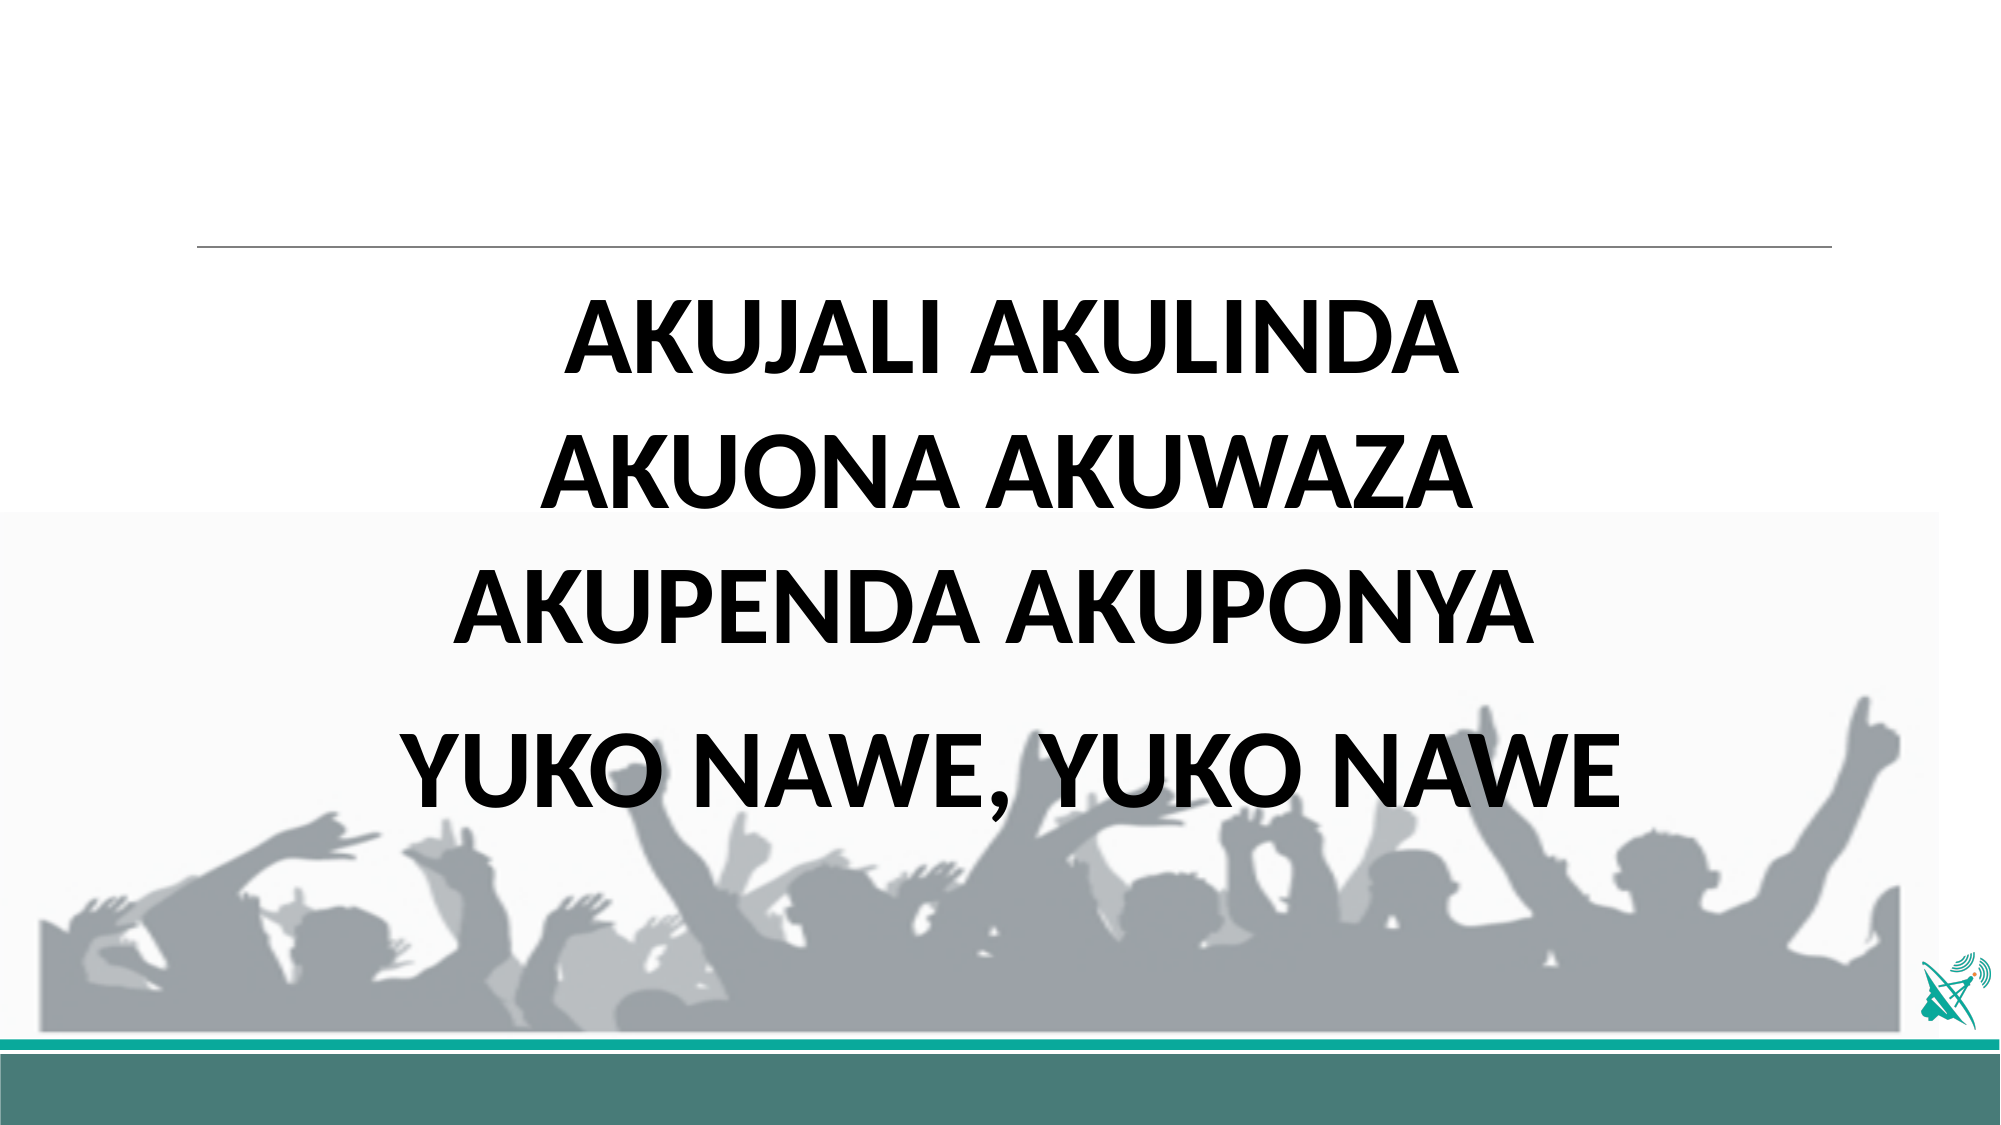

AKUJALI AKULINDA AKUONA AKUWAZA AKUPENDA AKUPONYA
YUKO NAWE, YUKO NAWE